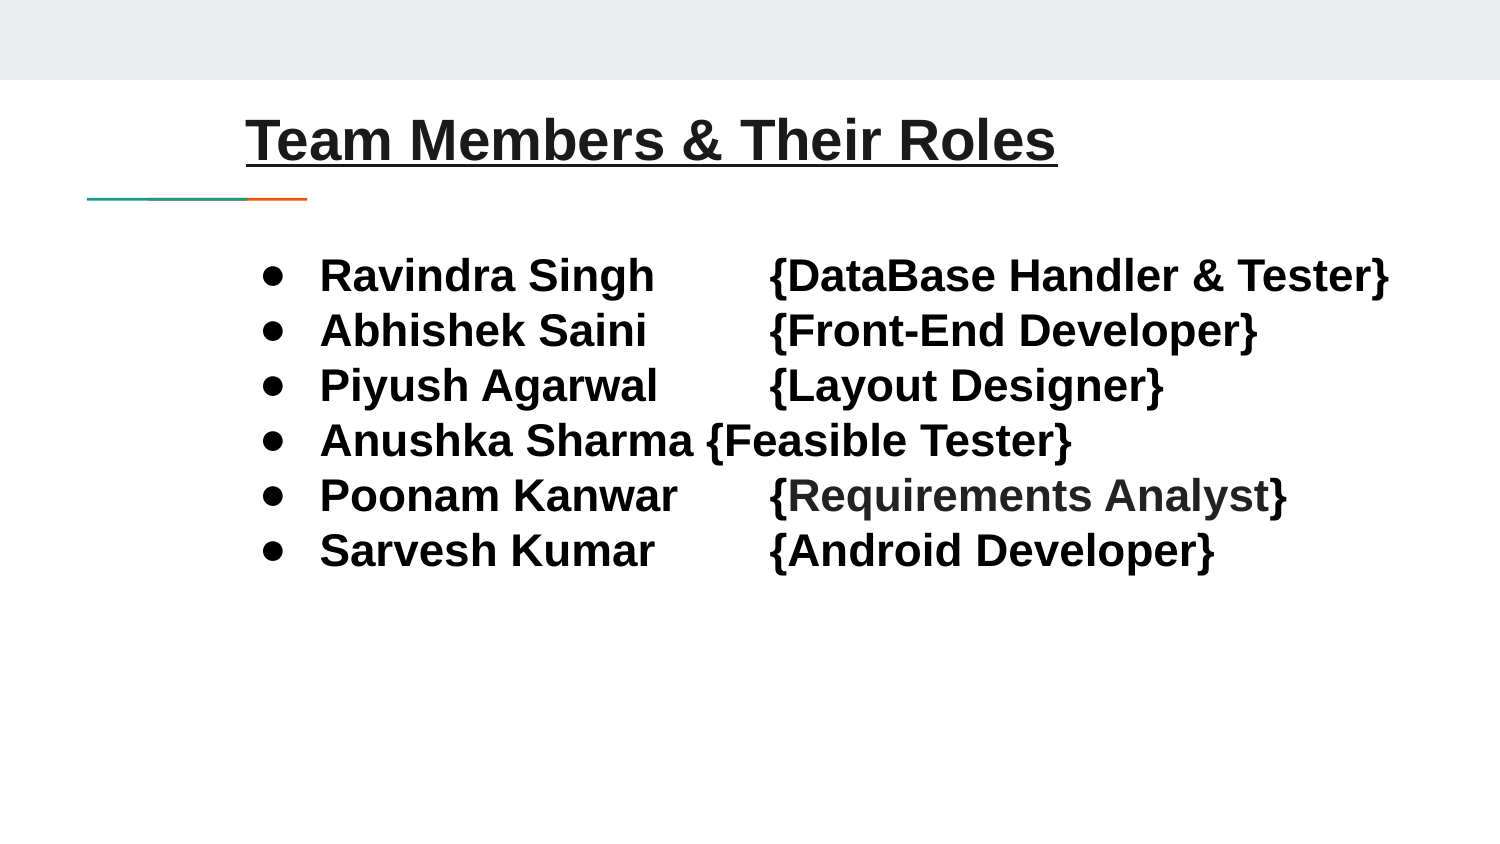

# Team Members & Their Roles
Ravindra Singh	{DataBase Handler & Tester}
Abhishek Saini  	{Front-End Developer}
Piyush Agarwal 	{Layout Designer}
Anushka Sharma {Feasible Tester}
Poonam Kanwar 	{Requirements Analyst}
Sarvesh Kumar 	{Android Developer}